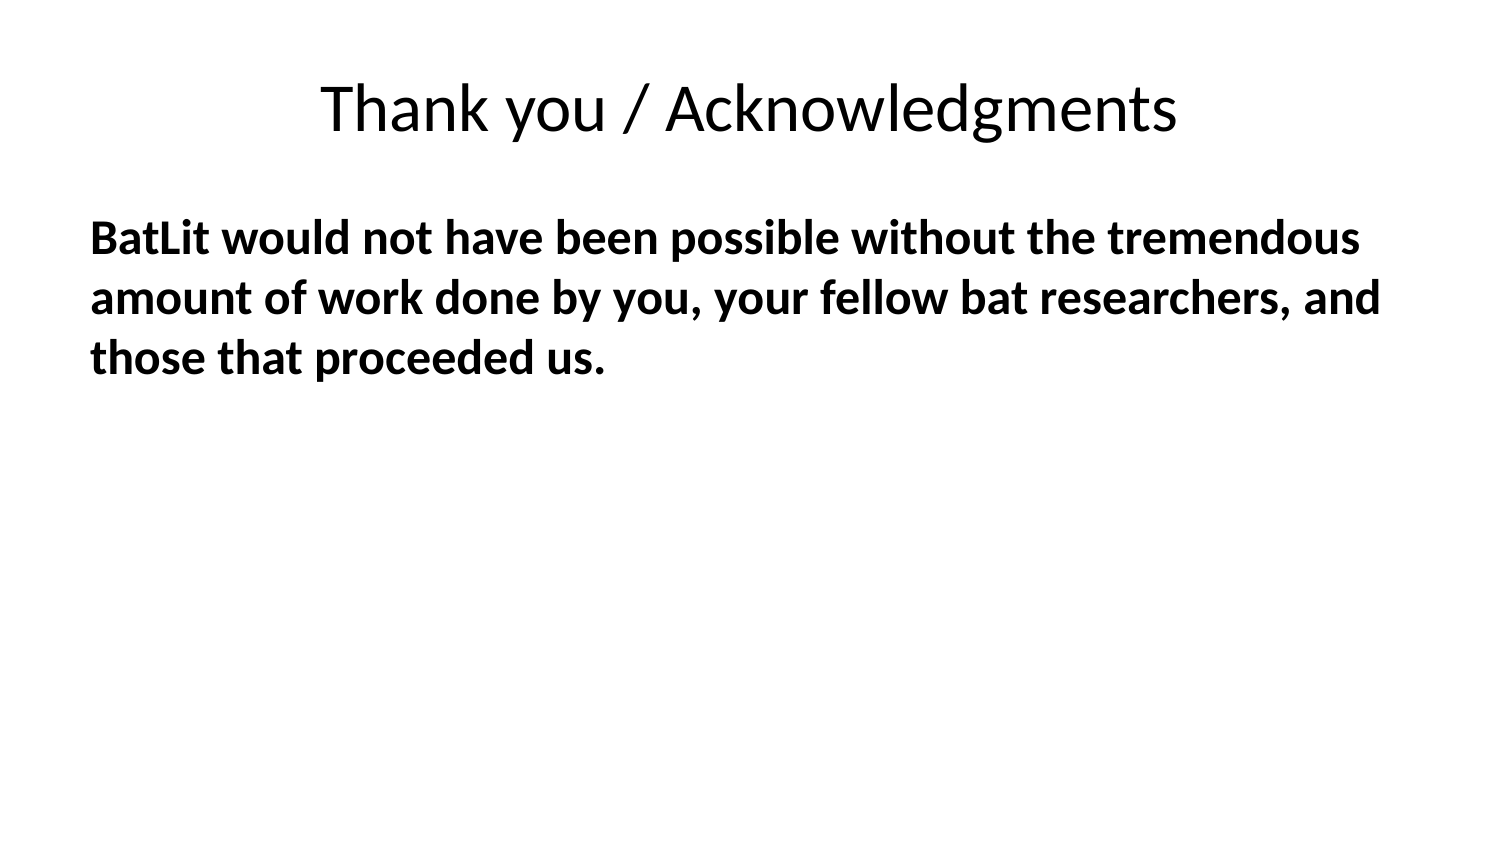

# Thank you / Acknowledgments
BatLit would not have been possible without the tremendous amount of work done by you, your fellow bat researchers, and those that proceeded us.